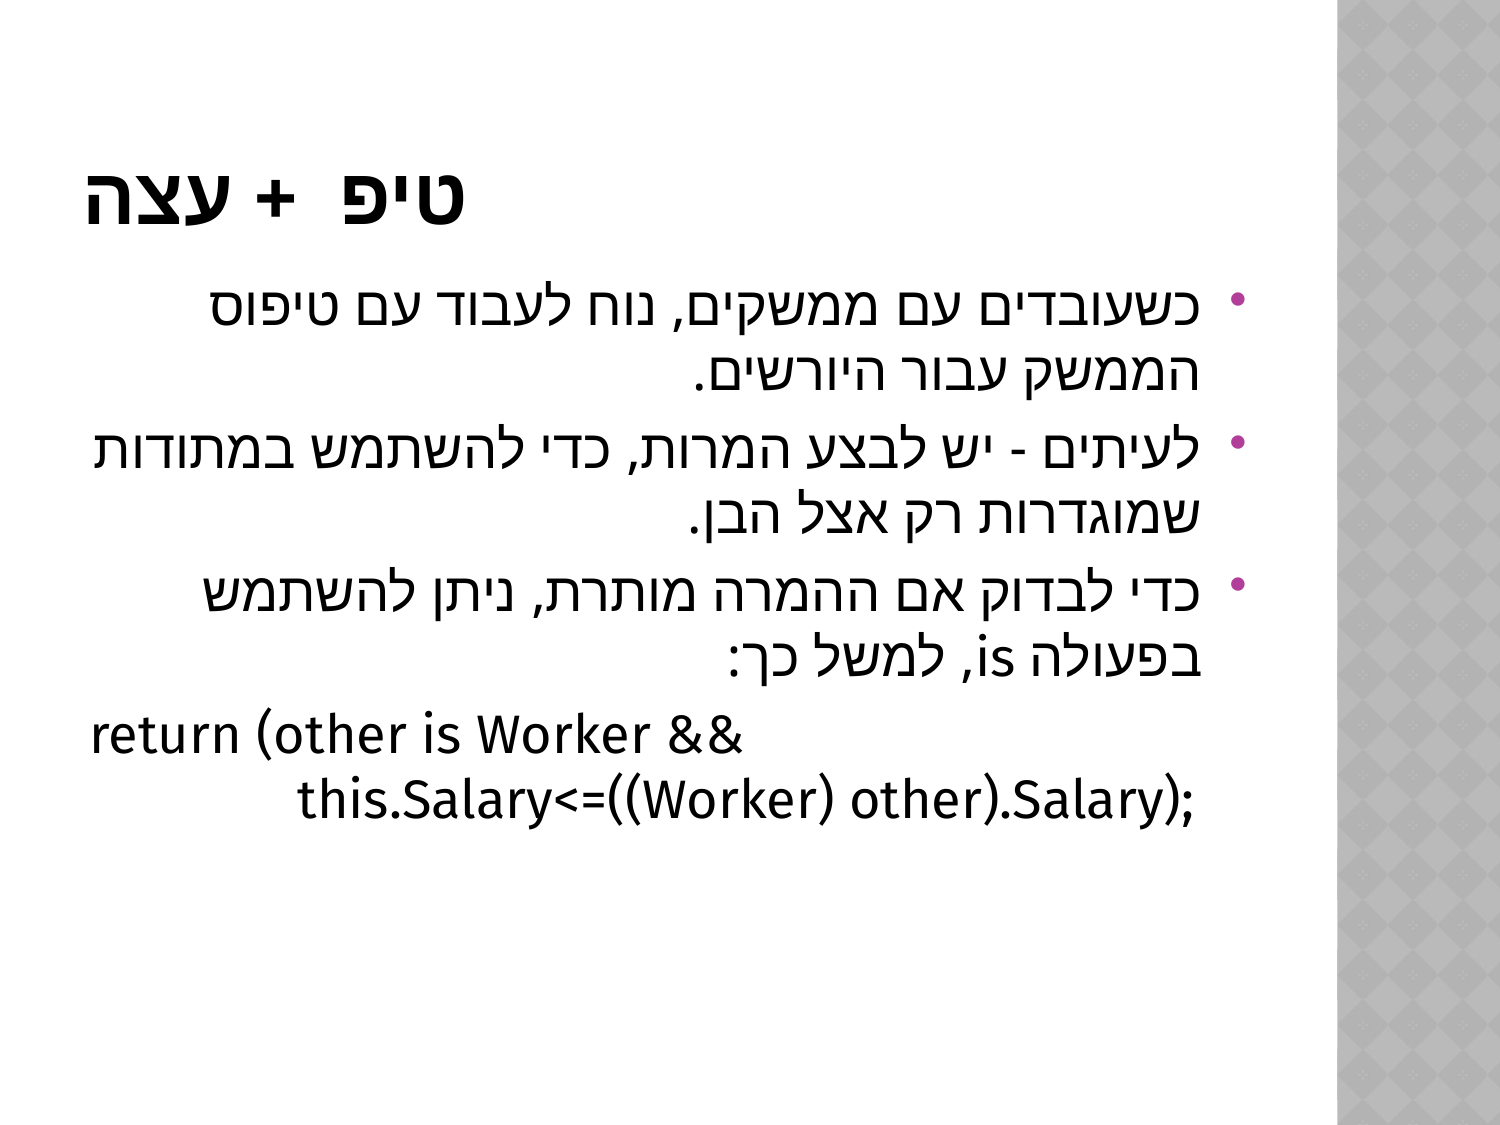

# טיפ  + עצה
כשעובדים עם ממשקים, נוח לעבוד עם טיפוס הממשק עבור היורשים.
לעיתים - יש לבצע המרות, כדי להשתמש במתודות שמוגדרות רק אצל הבן.
כדי לבדוק אם ההמרה מותרת, ניתן להשתמש בפעולה is, למשל כך:
return (other is Worker &&
	    this.Salary<=((Worker) other).Salary);